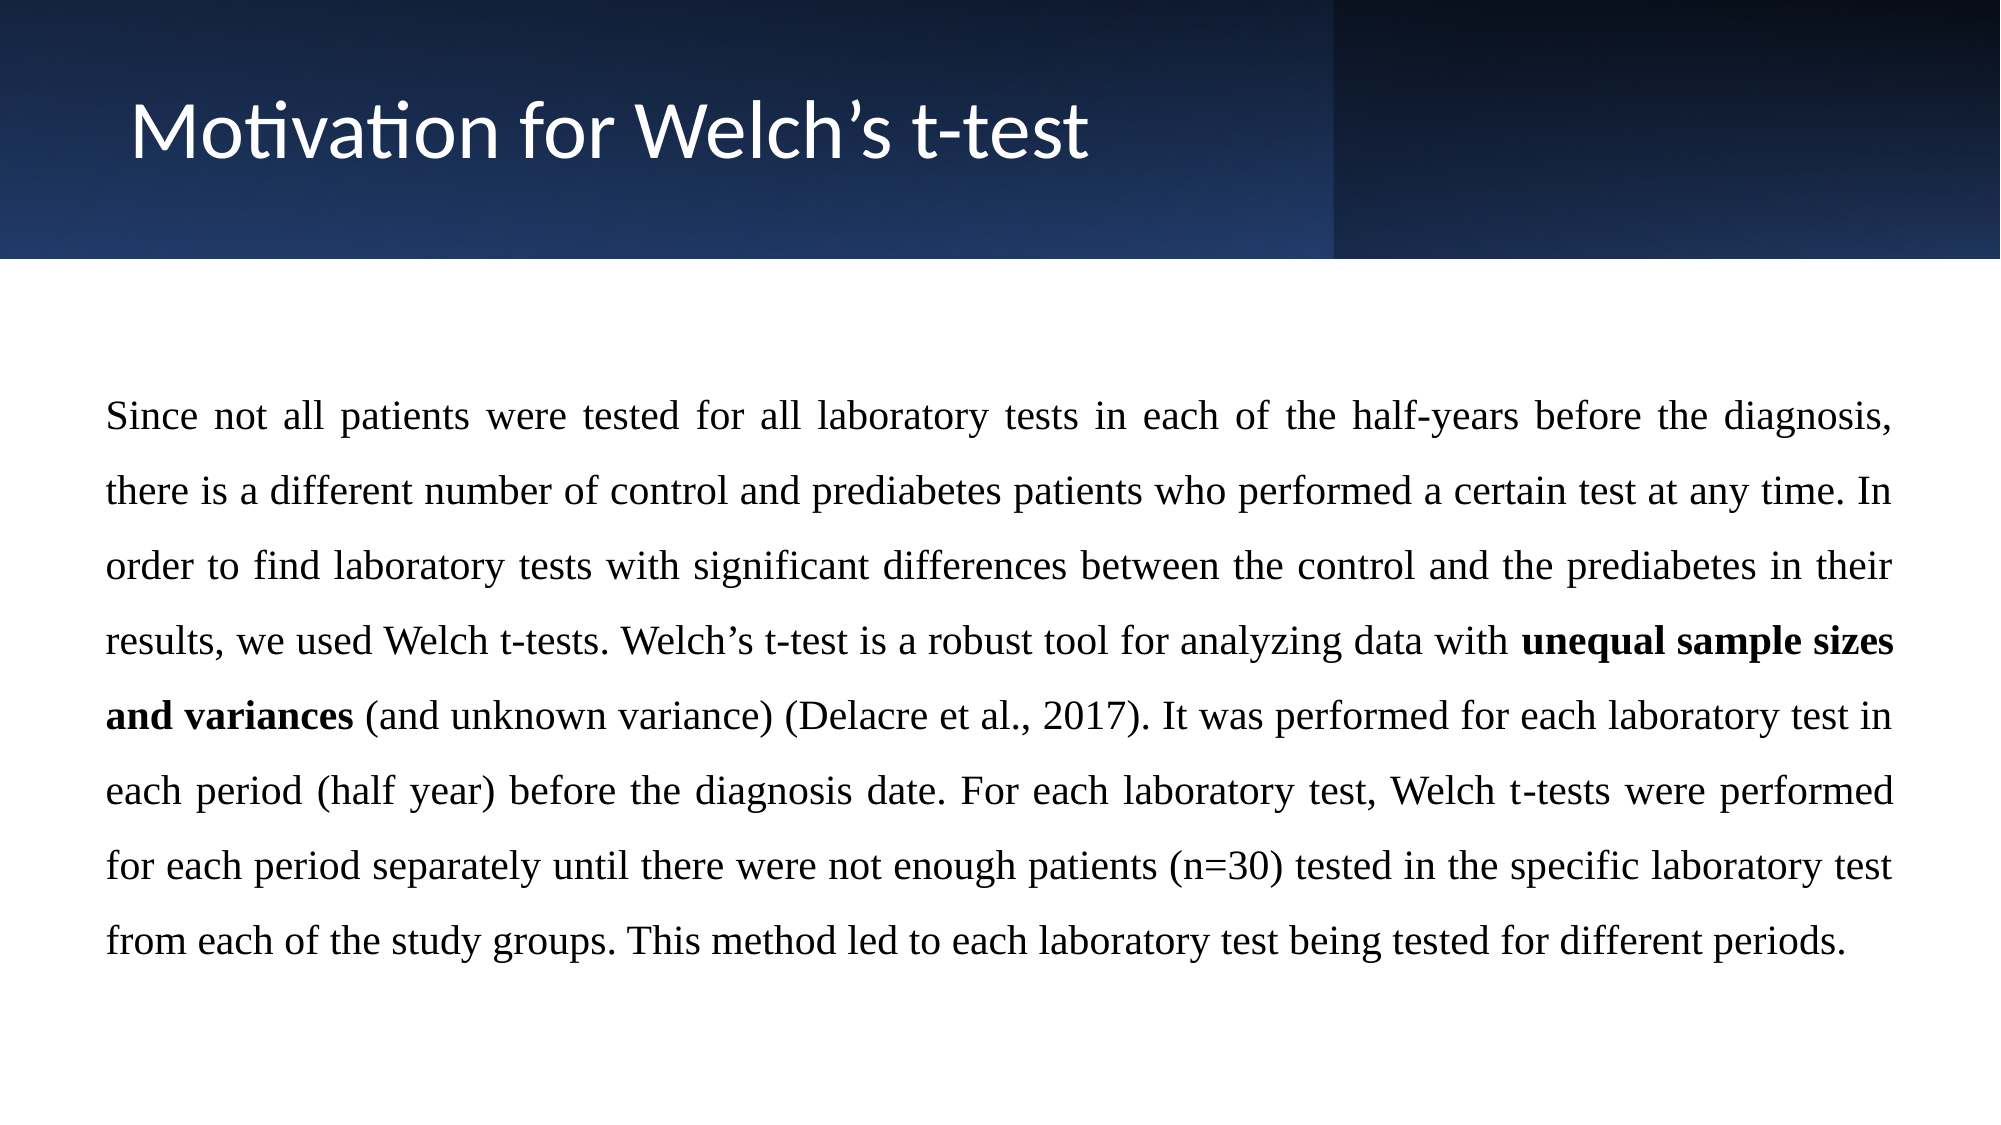

# Motivation for Welch’s t-test
Since not all patients were tested for all laboratory tests in each of the half-years before the diagnosis, there is a different number of control and prediabetes patients who performed a certain test at any time. In order to find laboratory tests with significant differences between the control and the prediabetes in their results, we used Welch t-tests. Welch’s t-test is a robust tool for analyzing data with unequal sample sizes and variances (and unknown variance) (Delacre et al., 2017). It was performed for each laboratory test in each period (half year) before the diagnosis date. For each laboratory test, Welch t-tests were performed for each period separately until there were not enough patients (n=30) tested in the specific laboratory test from each of the study groups. This method led to each laboratory test being tested for different periods.